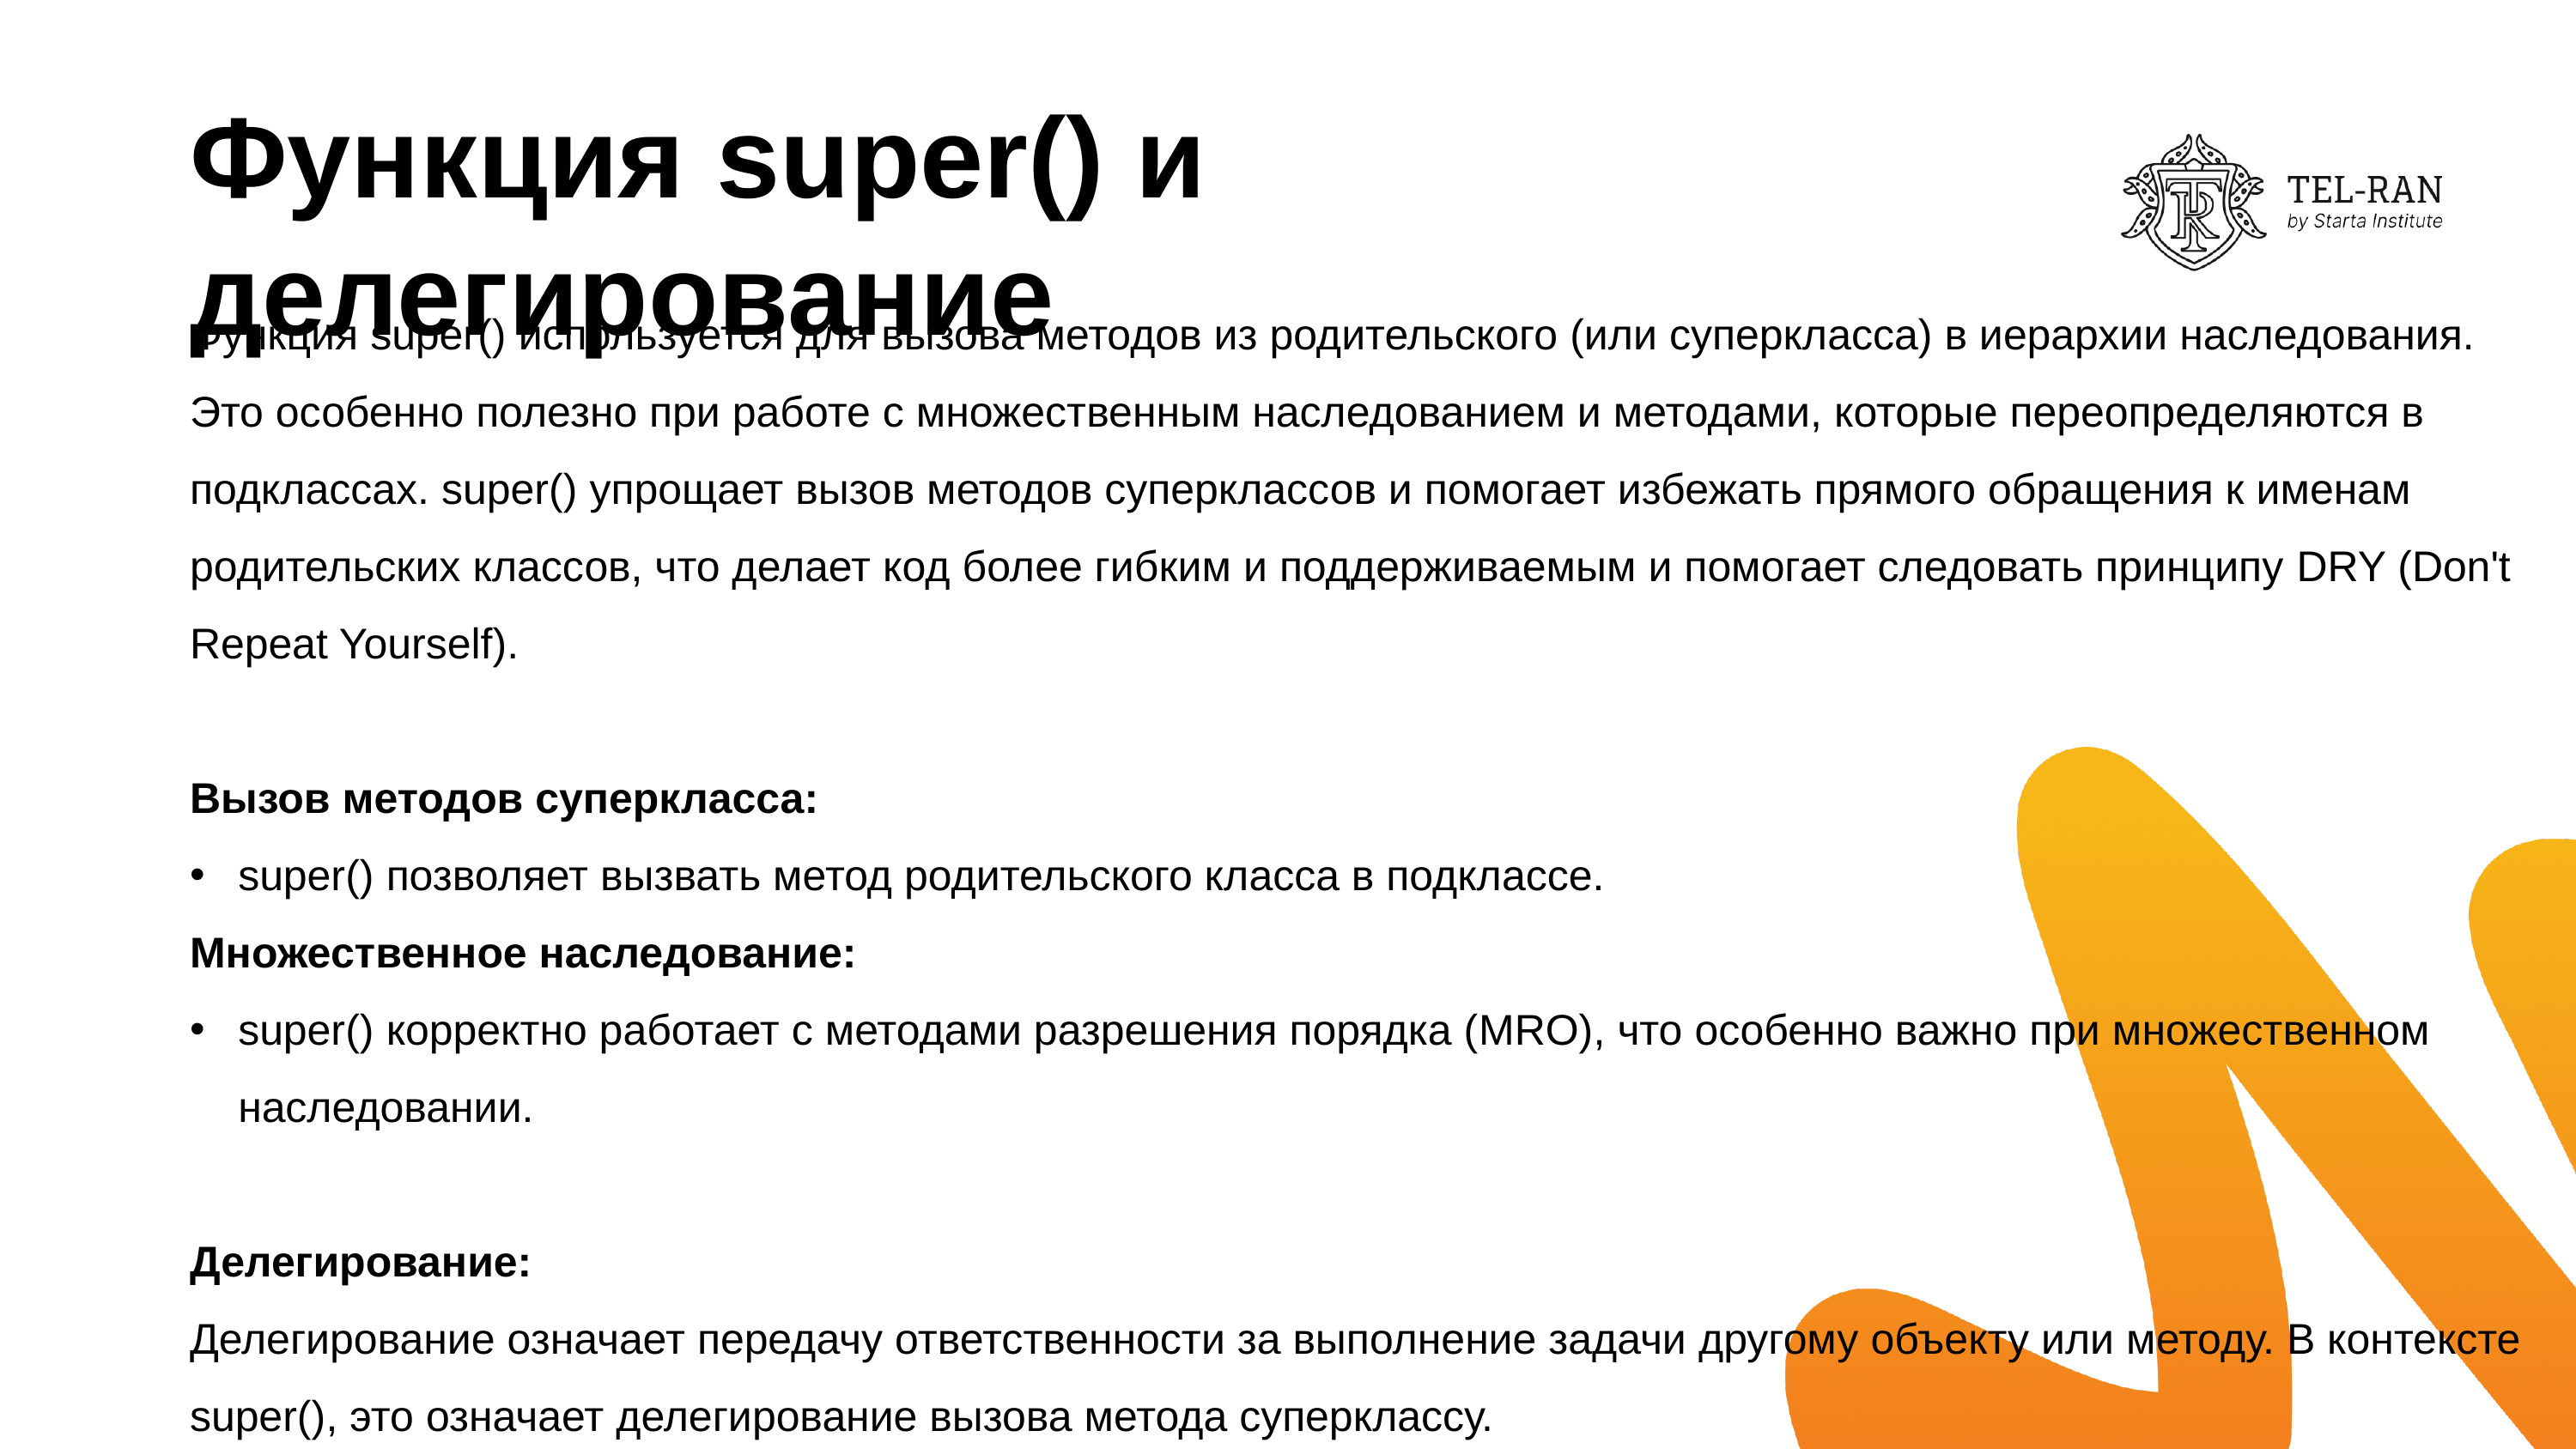

# Функция super() и делегирование
Функция super() используется для вызова методов из родительского (или суперкласса) в иерархии наследования. Это особенно полезно при работе с множественным наследованием и методами, которые переопределяются в подклассах. super() упрощает вызов методов суперклассов и помогает избежать прямого обращения к именам родительских классов, что делает код более гибким и поддерживаемым и помогает следовать принципу DRY (Don't Repeat Yourself).

Вызов методов суперкласса:
super() позволяет вызвать метод родительского класса в подклассе.
Множественное наследование:
super() корректно работает с методами разрешения порядка (MRO), что особенно важно при множественном наследовании.

Делегирование:
Делегирование означает передачу ответственности за выполнение задачи другому объекту или методу. В контексте super(), это означает делегирование вызова метода суперклассу.